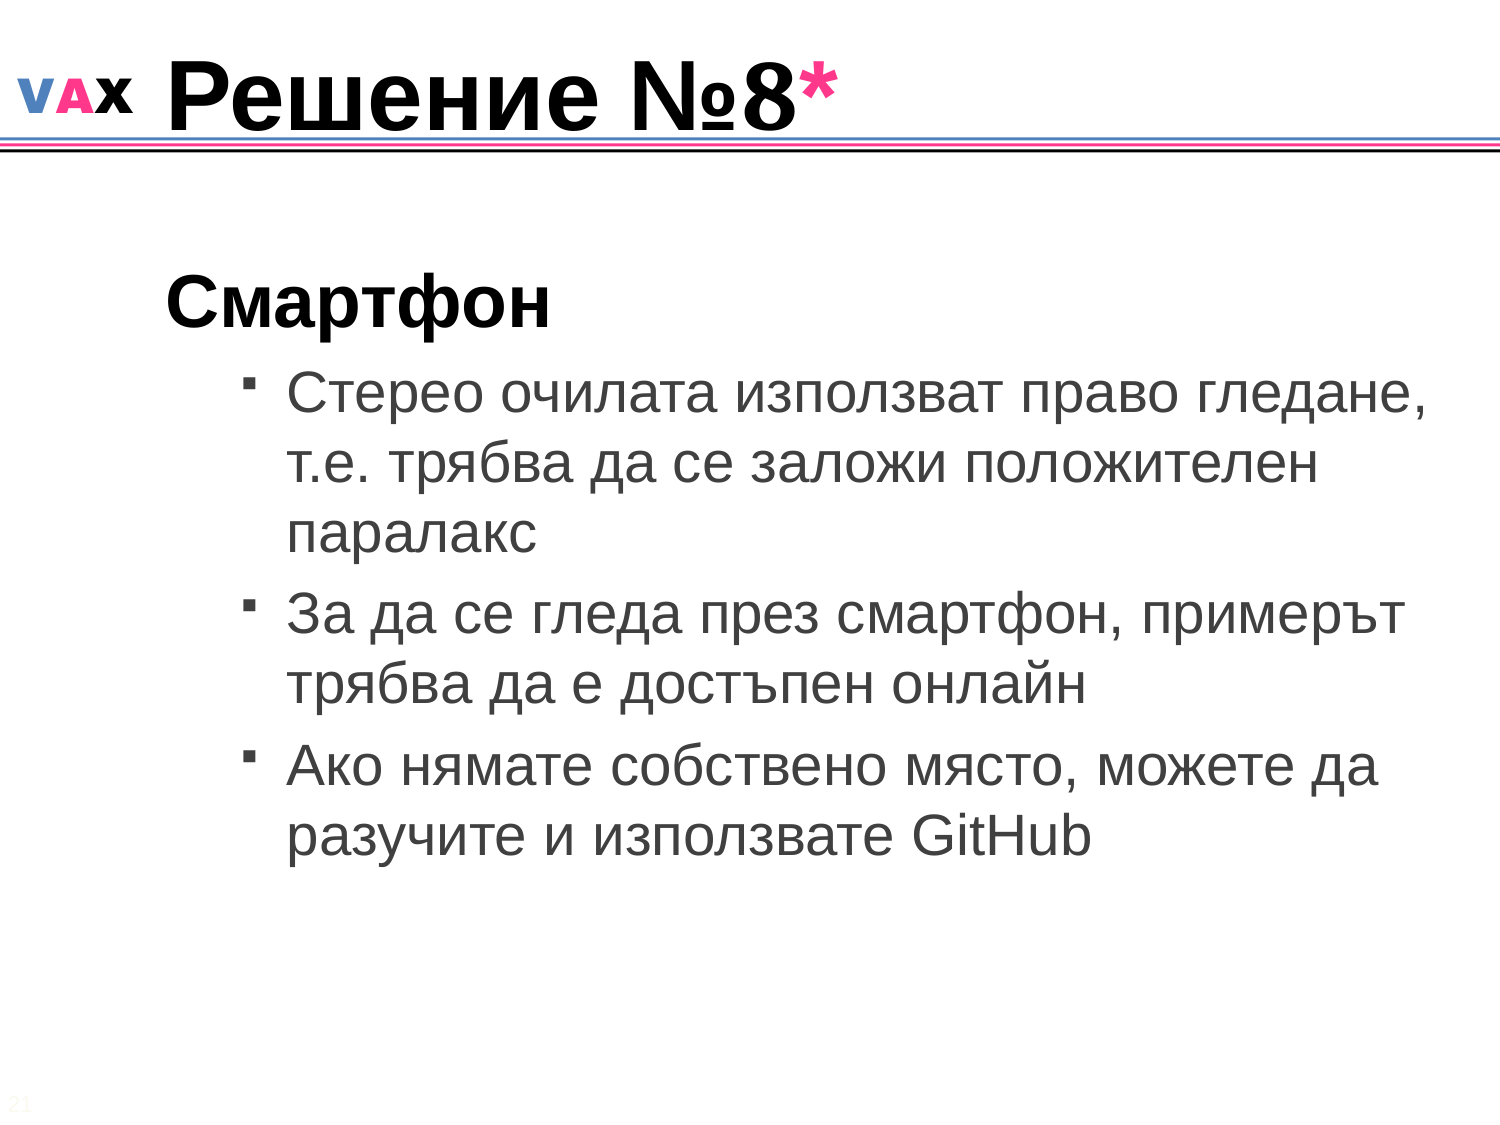

# Решение №8*
Смартфон
Стерео очилата използват право гледане, т.е. трябва да се заложи положителен паралакс
За да се гледа през смартфон, примерът трябва да е достъпен онлайн
Ако нямате собствено място, можете да разучите и използвате GitHub